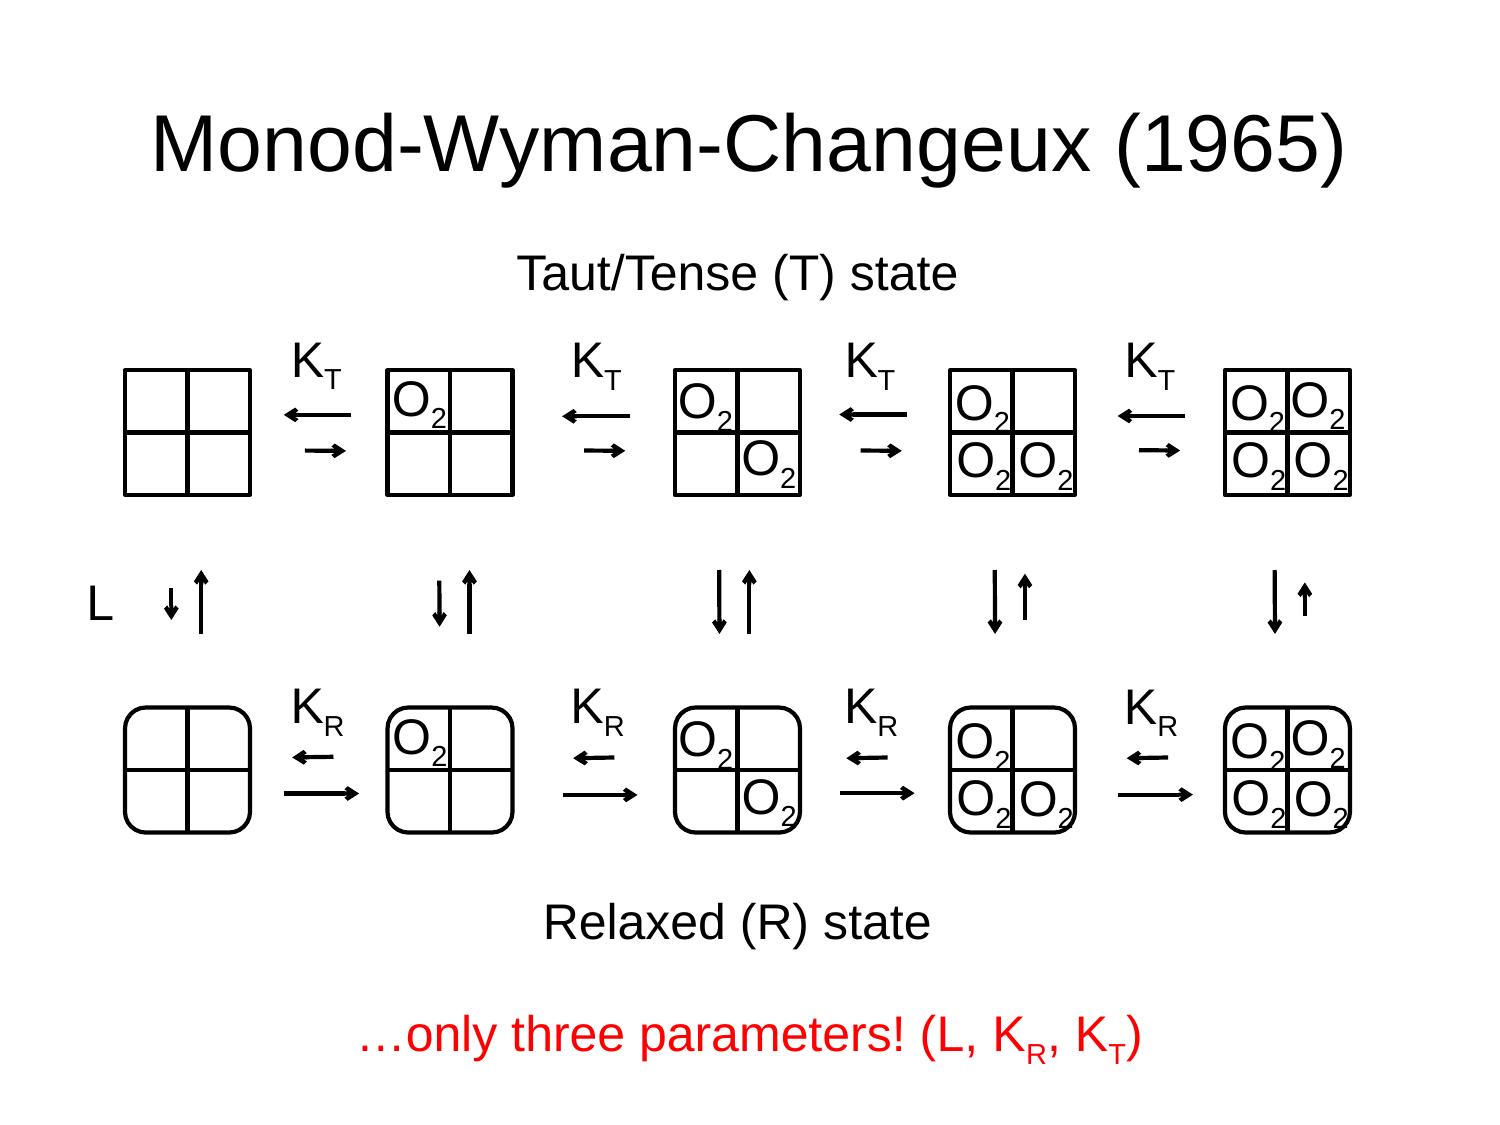

# Monod-Wyman-Changeux (1965)
Taut/Tense (T) state
KT
KT
KT
KT
O2
O2
O2
O2
O2

O2
O2
O2
O2
O2
L
KR
KR
KR
KR
O2
O2
O2
O2
O2

O2
O2
O2
O2
O2
Relaxed (R) state
…only three parameters! (L, KR, KT)